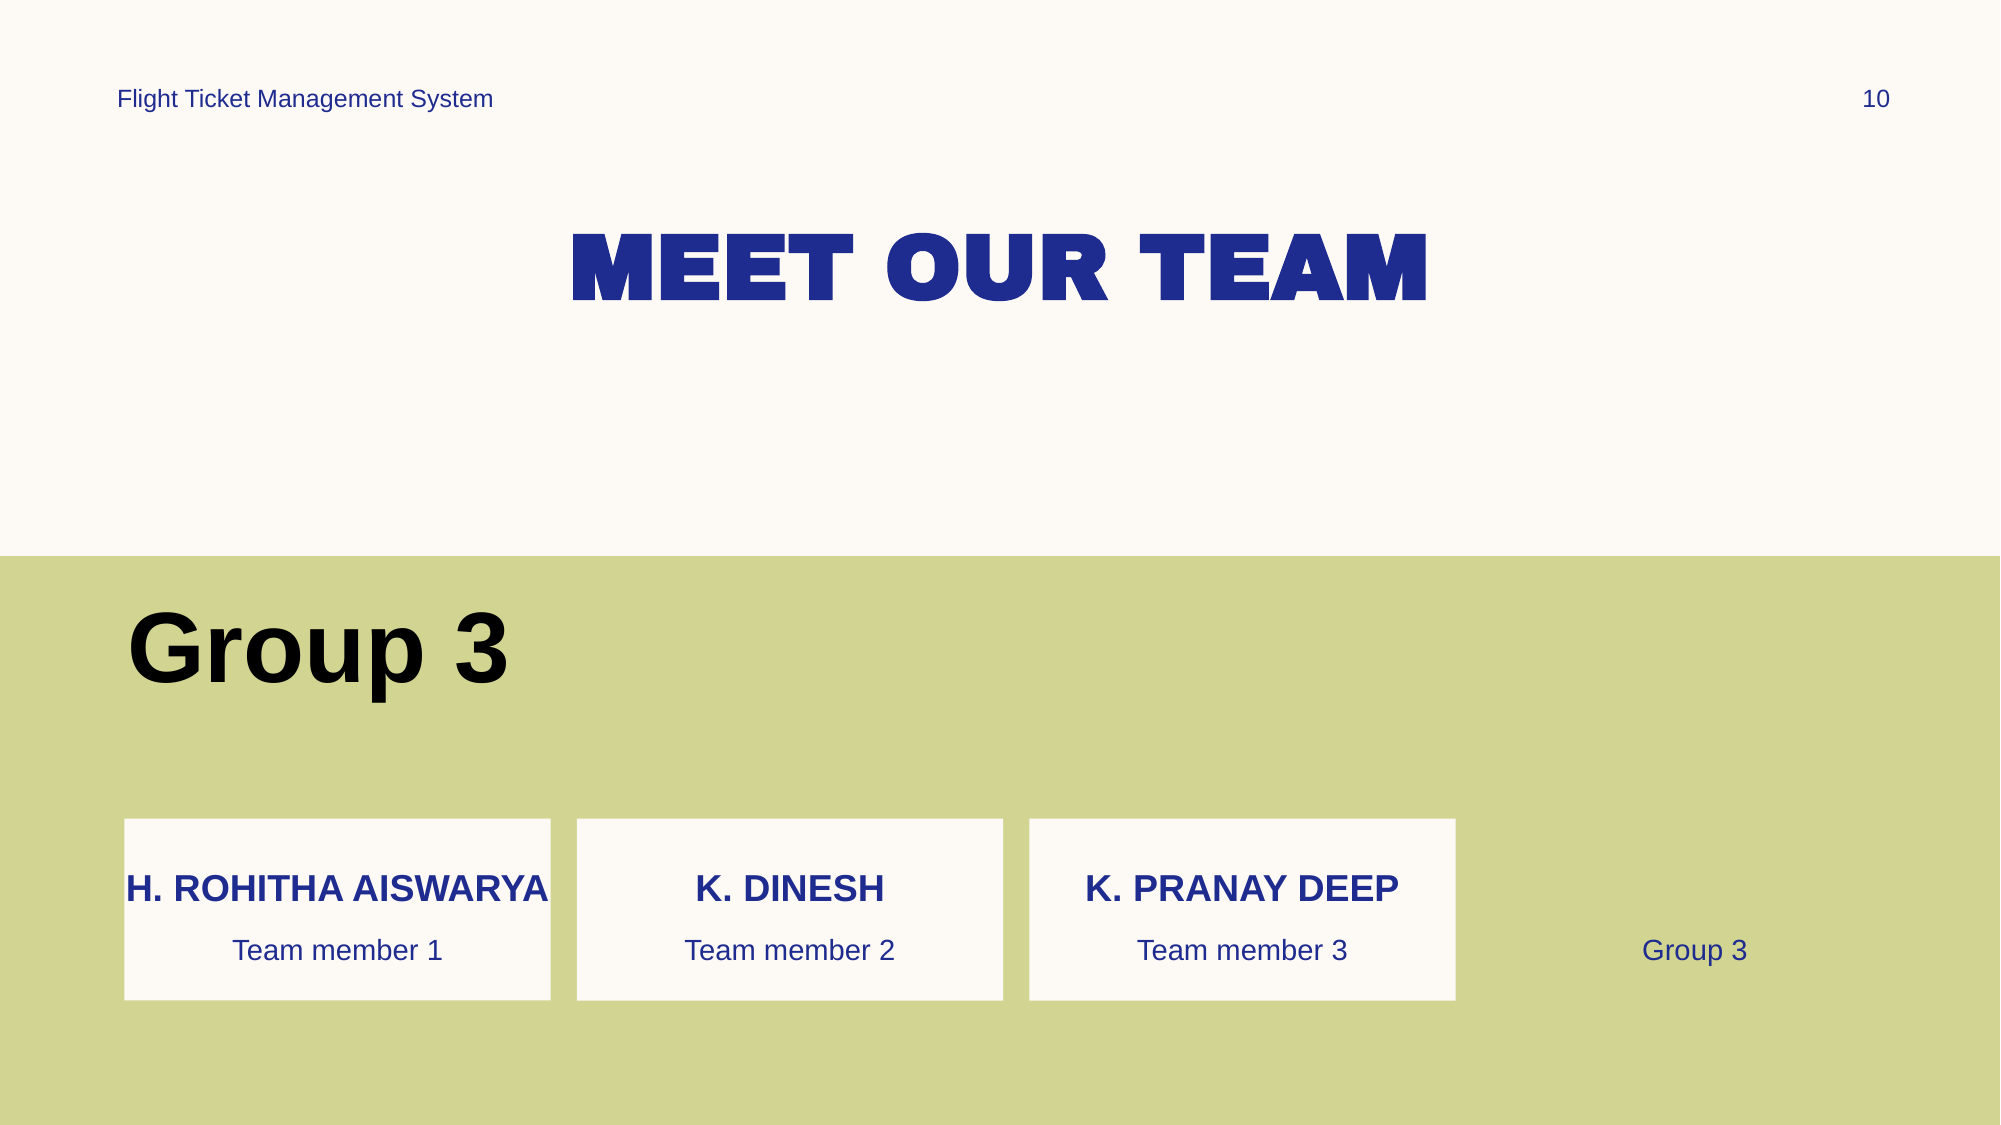

Flight Ticket Management System
10
# MEET OUR TEAM
Group 3
H. Rohitha Aiswarya
K. Dinesh
K. Pranay deep​
Team member 1
Team member 2
Team member 3
Group 3